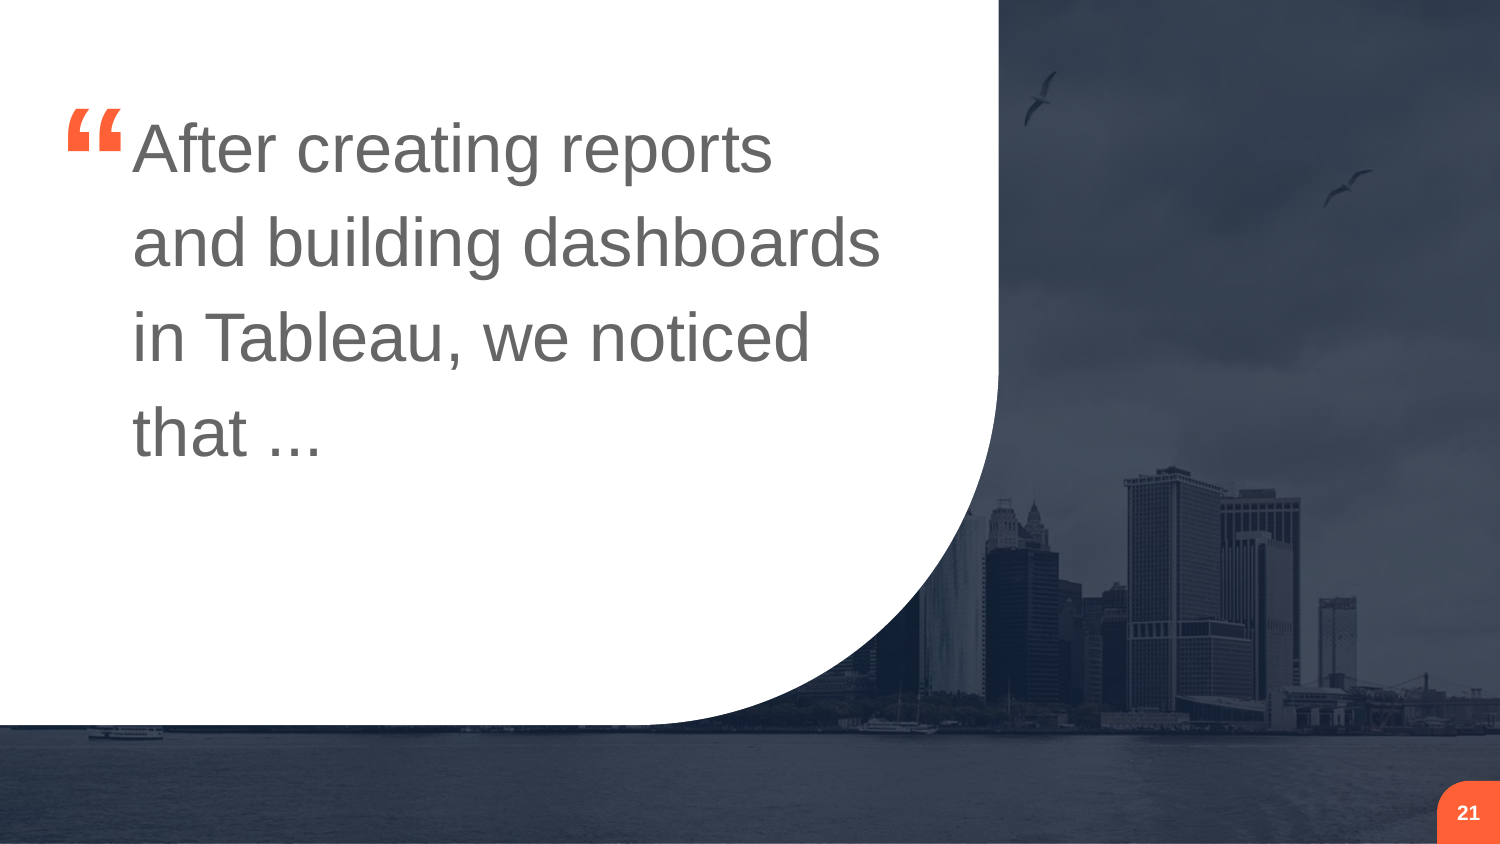

After creating reports and building dashboards in Tableau, we noticed that ...
21